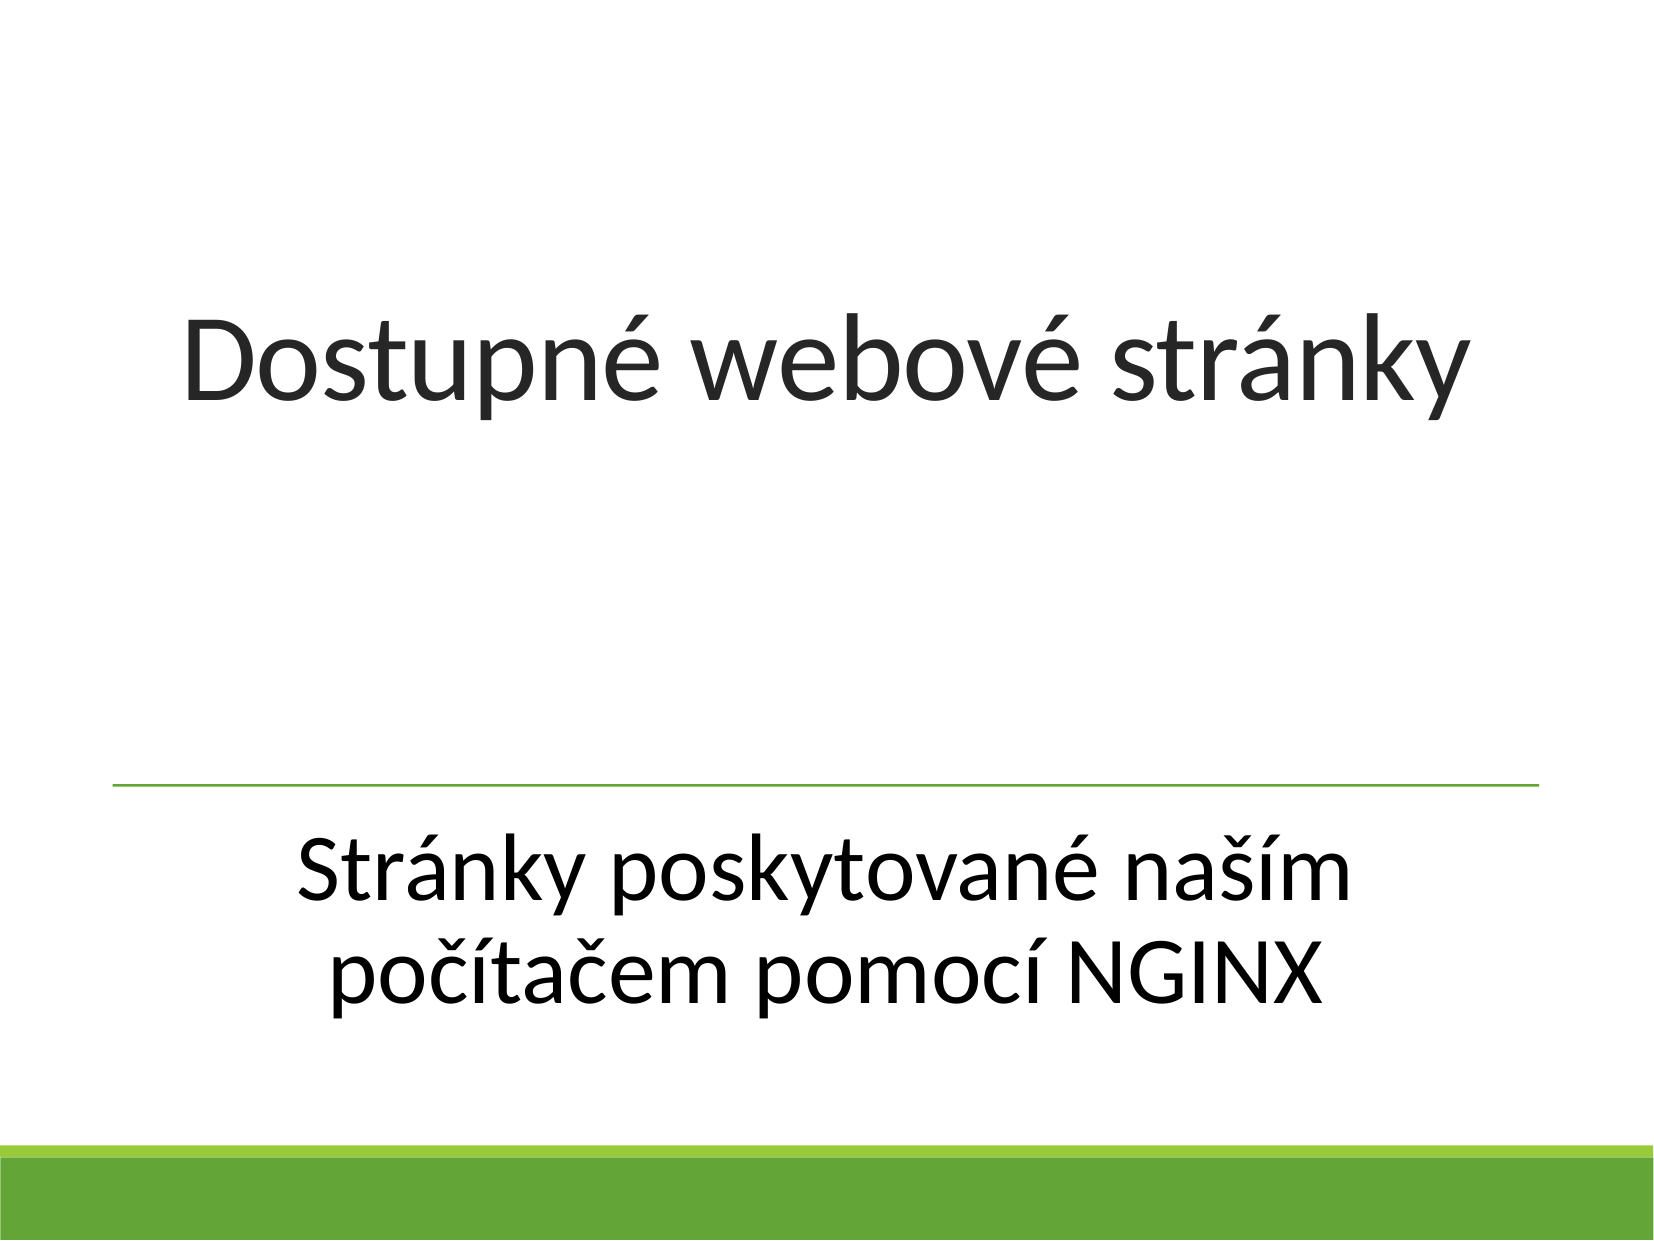

# Dostupné webové stránky
Stránky poskytované naším počítačem pomocí NGINX